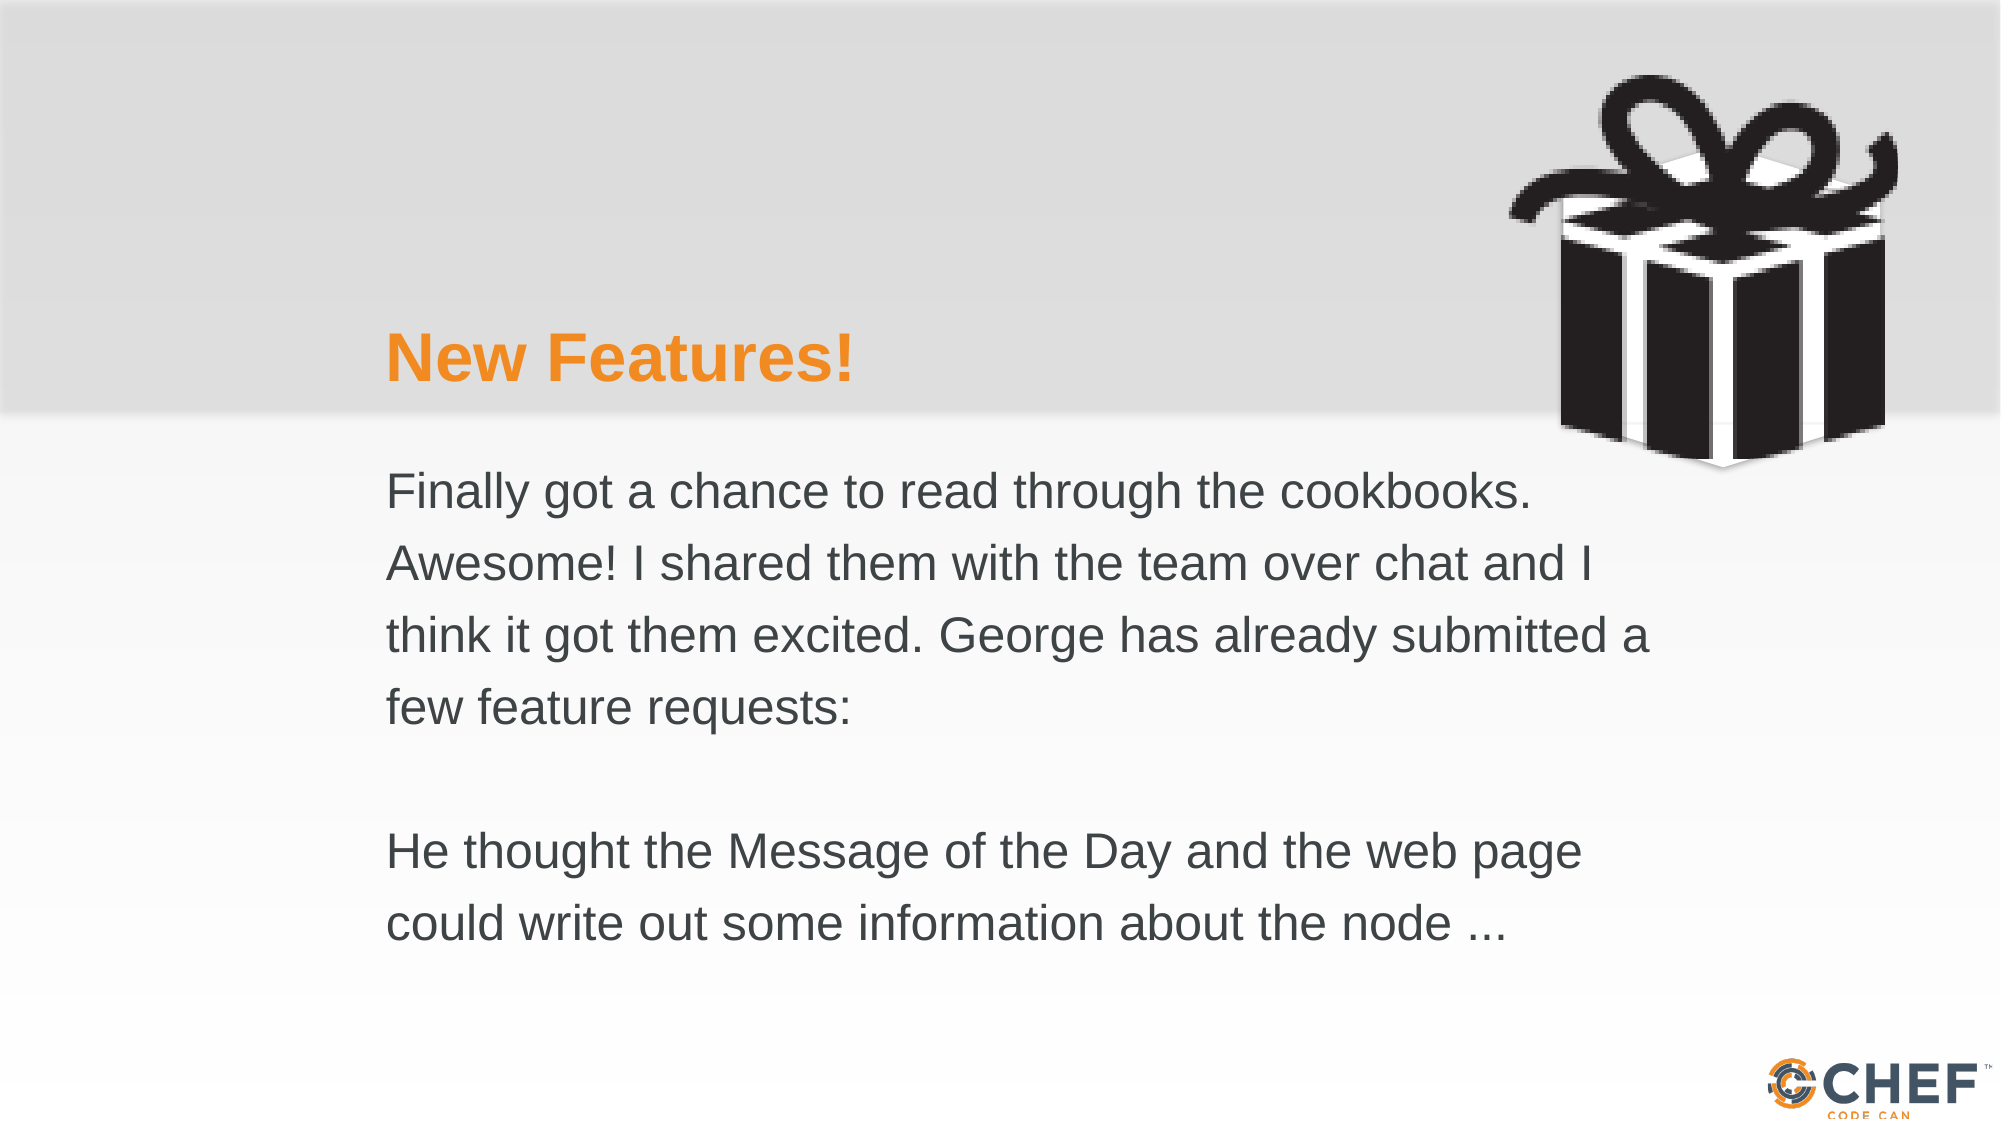

# New Features!
Finally got a chance to read through the cookbooks. Awesome! I shared them with the team over chat and I think it got them excited. George has already submitted a few feature requests:

He thought the Message of the Day and the web page could write out some information about the node ...